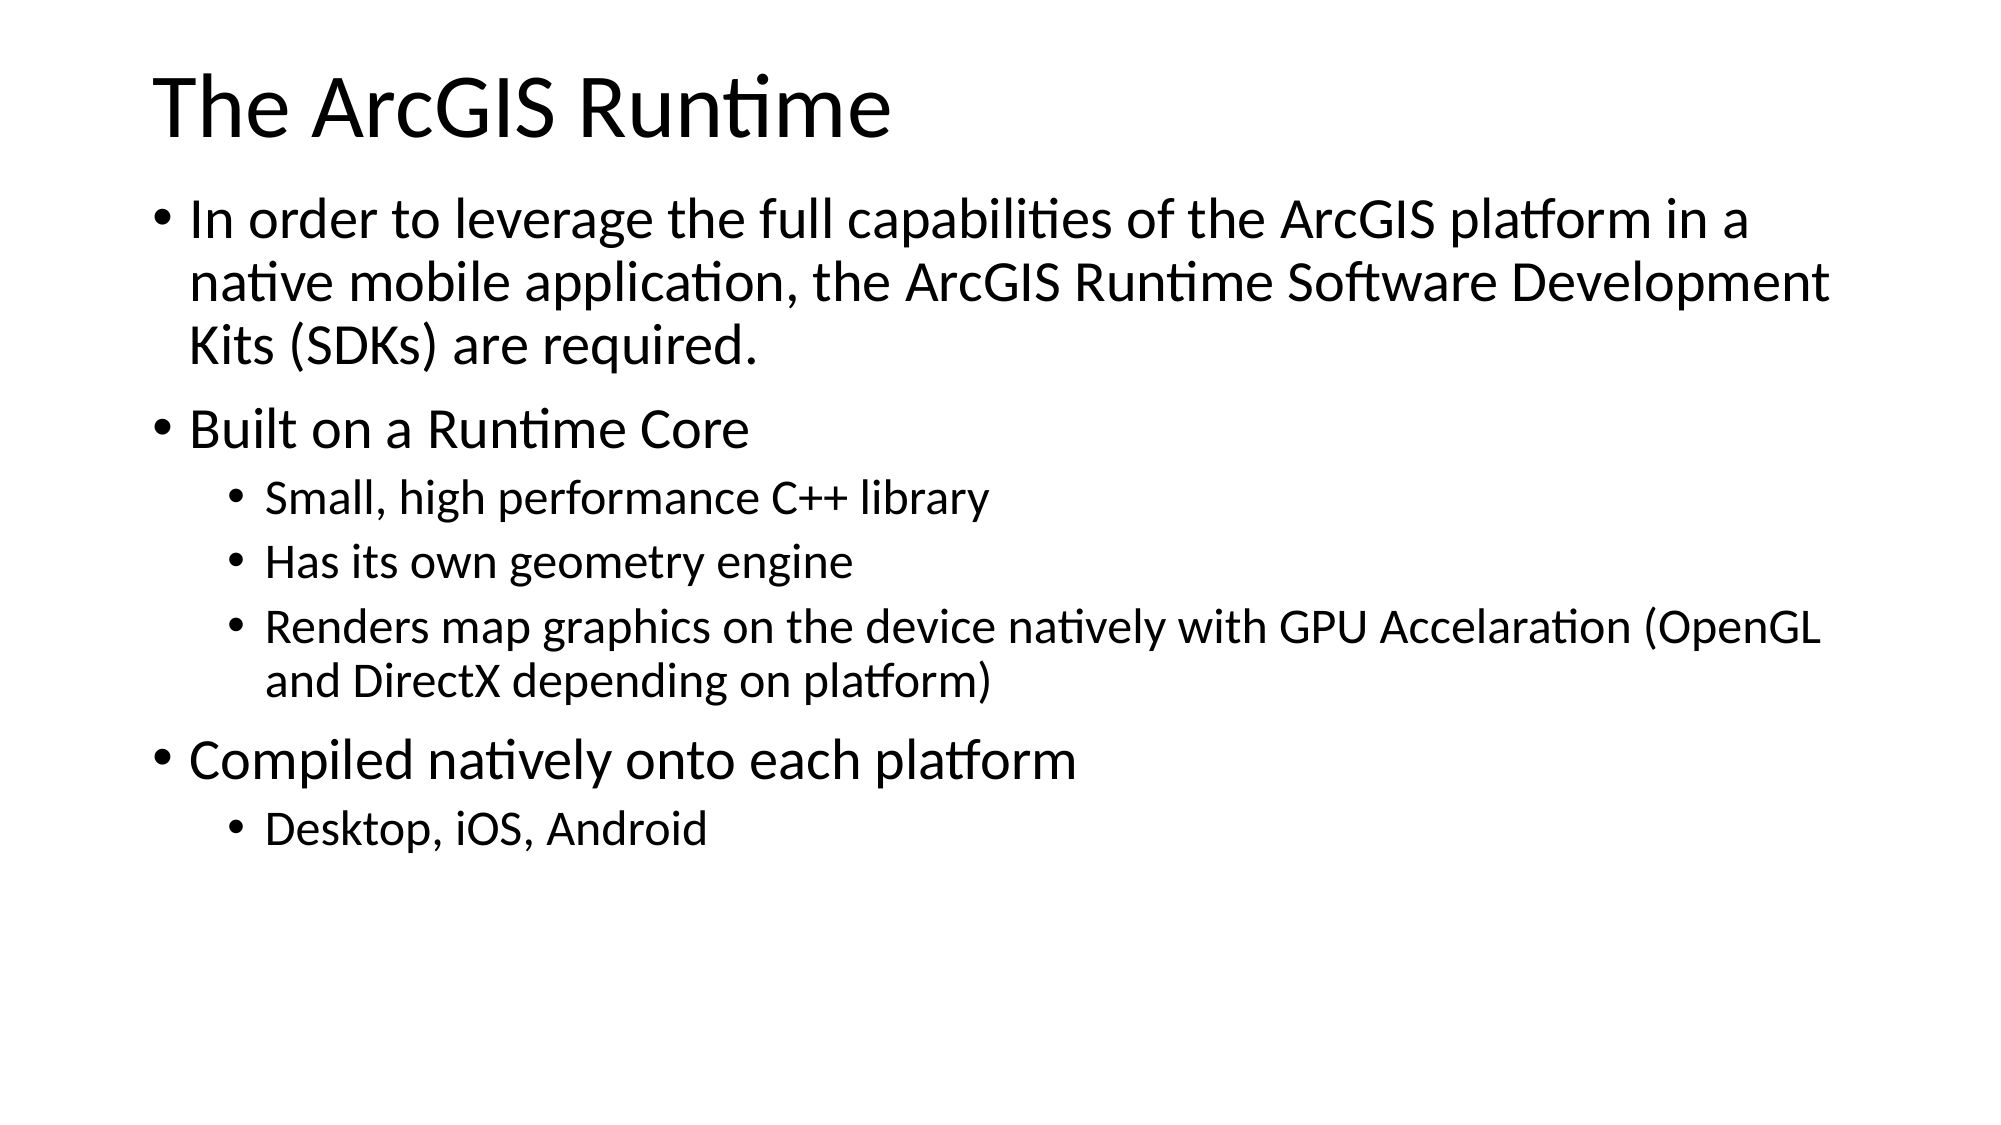

# The ArcGIS Runtime
In order to leverage the full capabilities of the ArcGIS platform in a native mobile application, the ArcGIS Runtime Software Development Kits (SDKs) are required.
Built on a Runtime Core
Small, high performance C++ library
Has its own geometry engine
Renders map graphics on the device natively with GPU Accelaration (OpenGL and DirectX depending on platform)
Compiled natively onto each platform
Desktop, iOS, Android